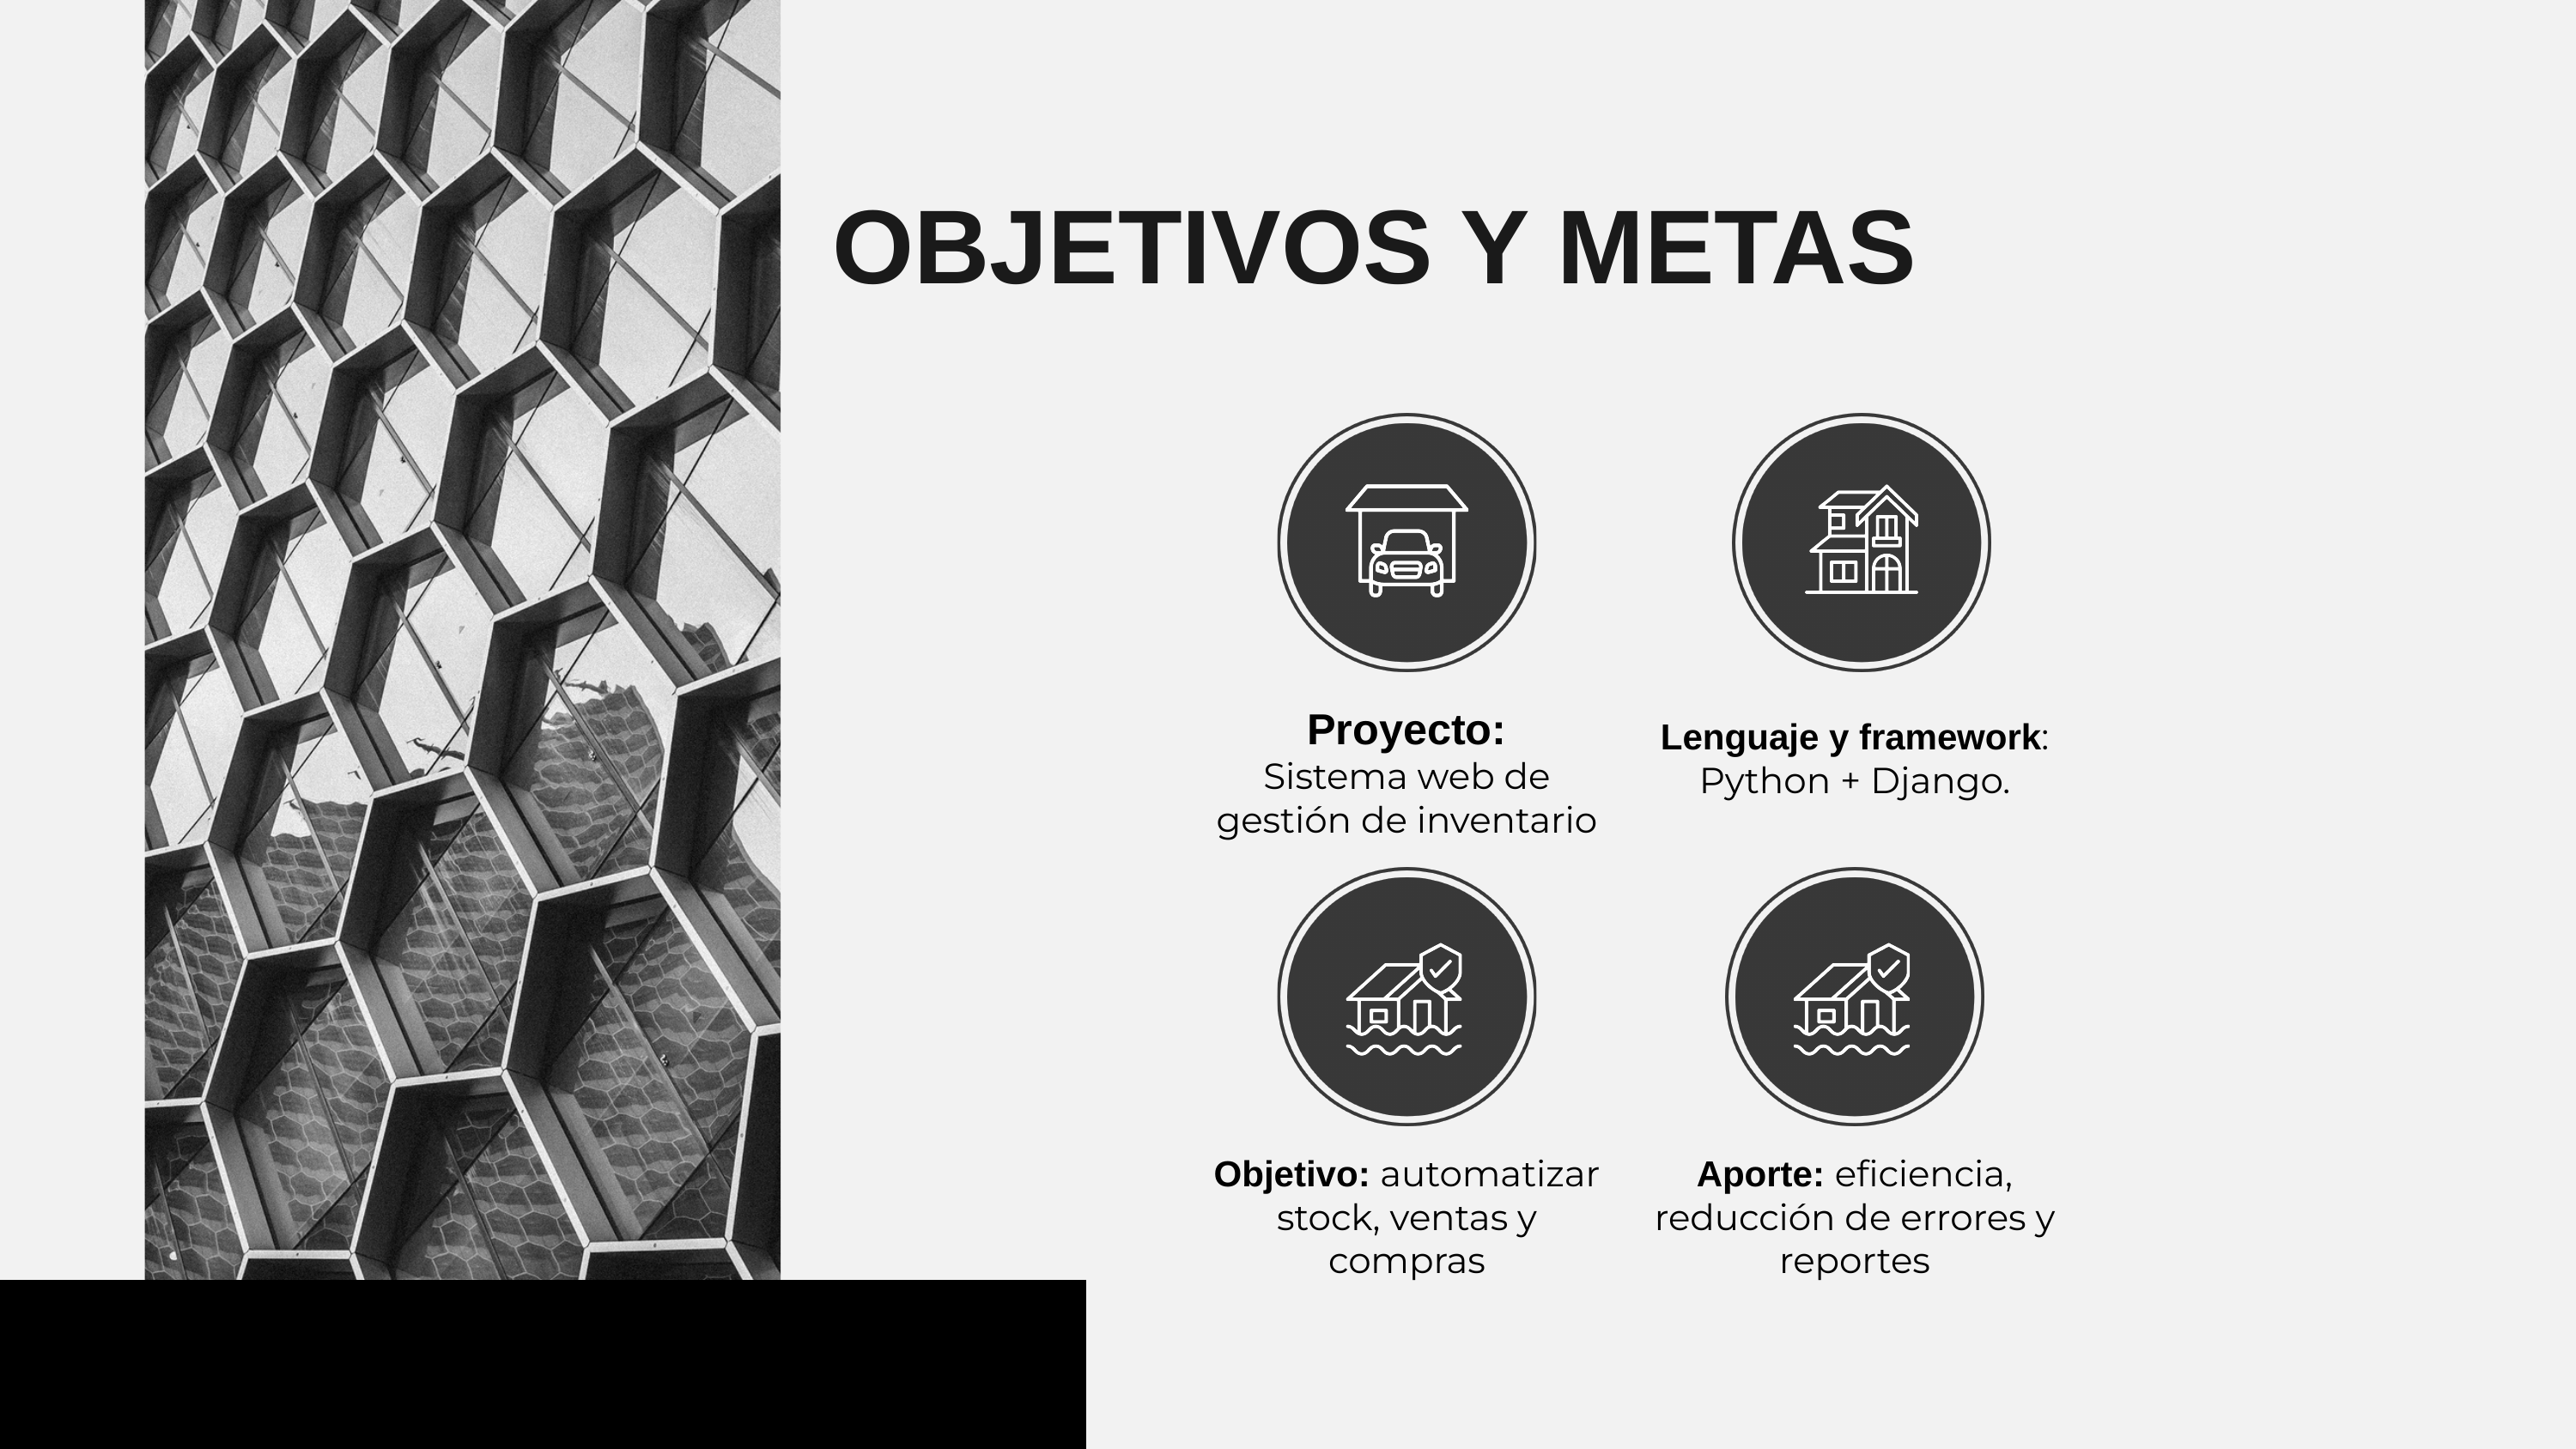

OBJETIVOS Y METAS

Proyecto:
Sistema web de gestión de inventario
Lenguaje y framework: Python + Django.

Objetivo: automatizar stock, ventas y compras
Aporte: eficiencia, reducción de errores y reportes

01